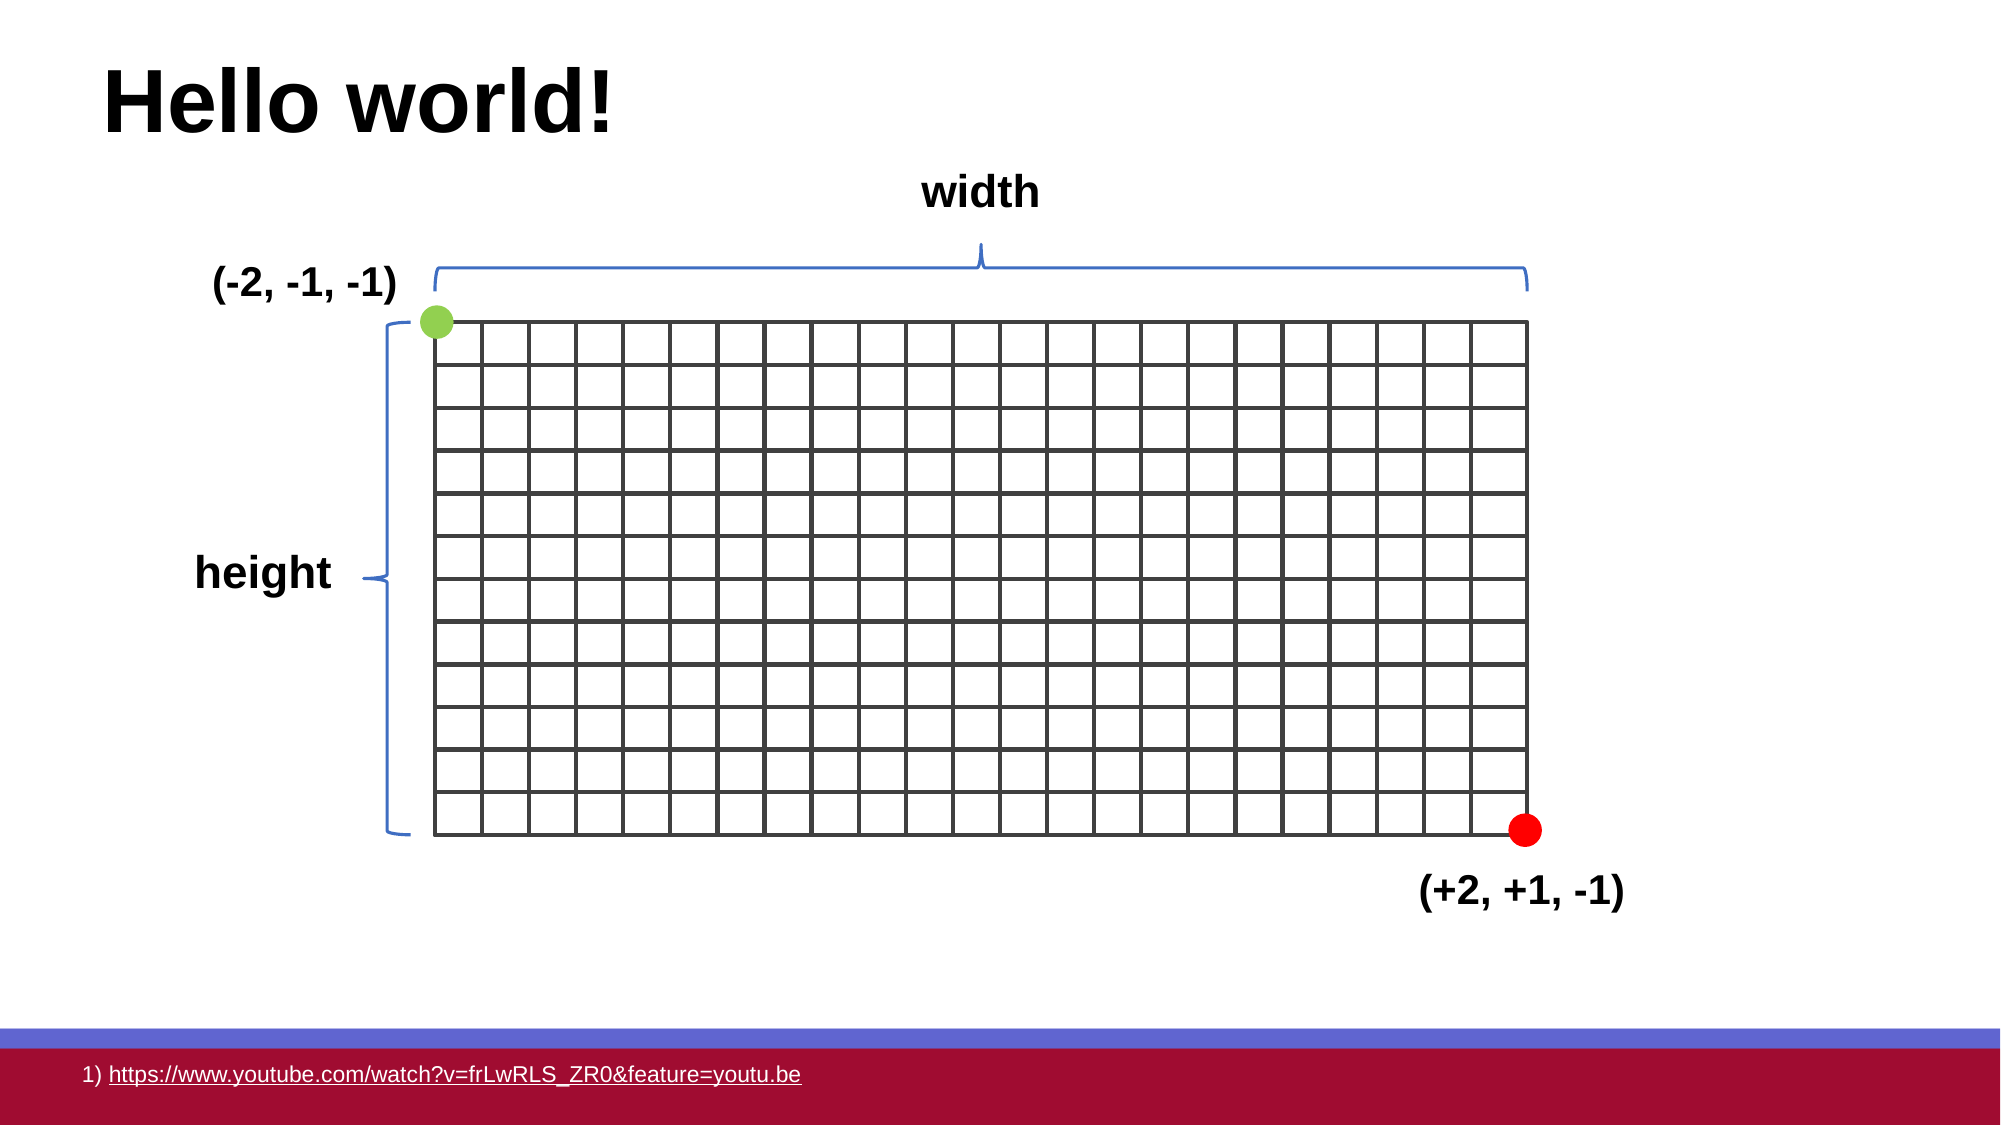

Hello world!
width
(-2, -1, -1)

height

(+2, +1, -1)
1) https://www.youtube.com/watch?v=frLwRLS_ZR0&feature=youtu.be